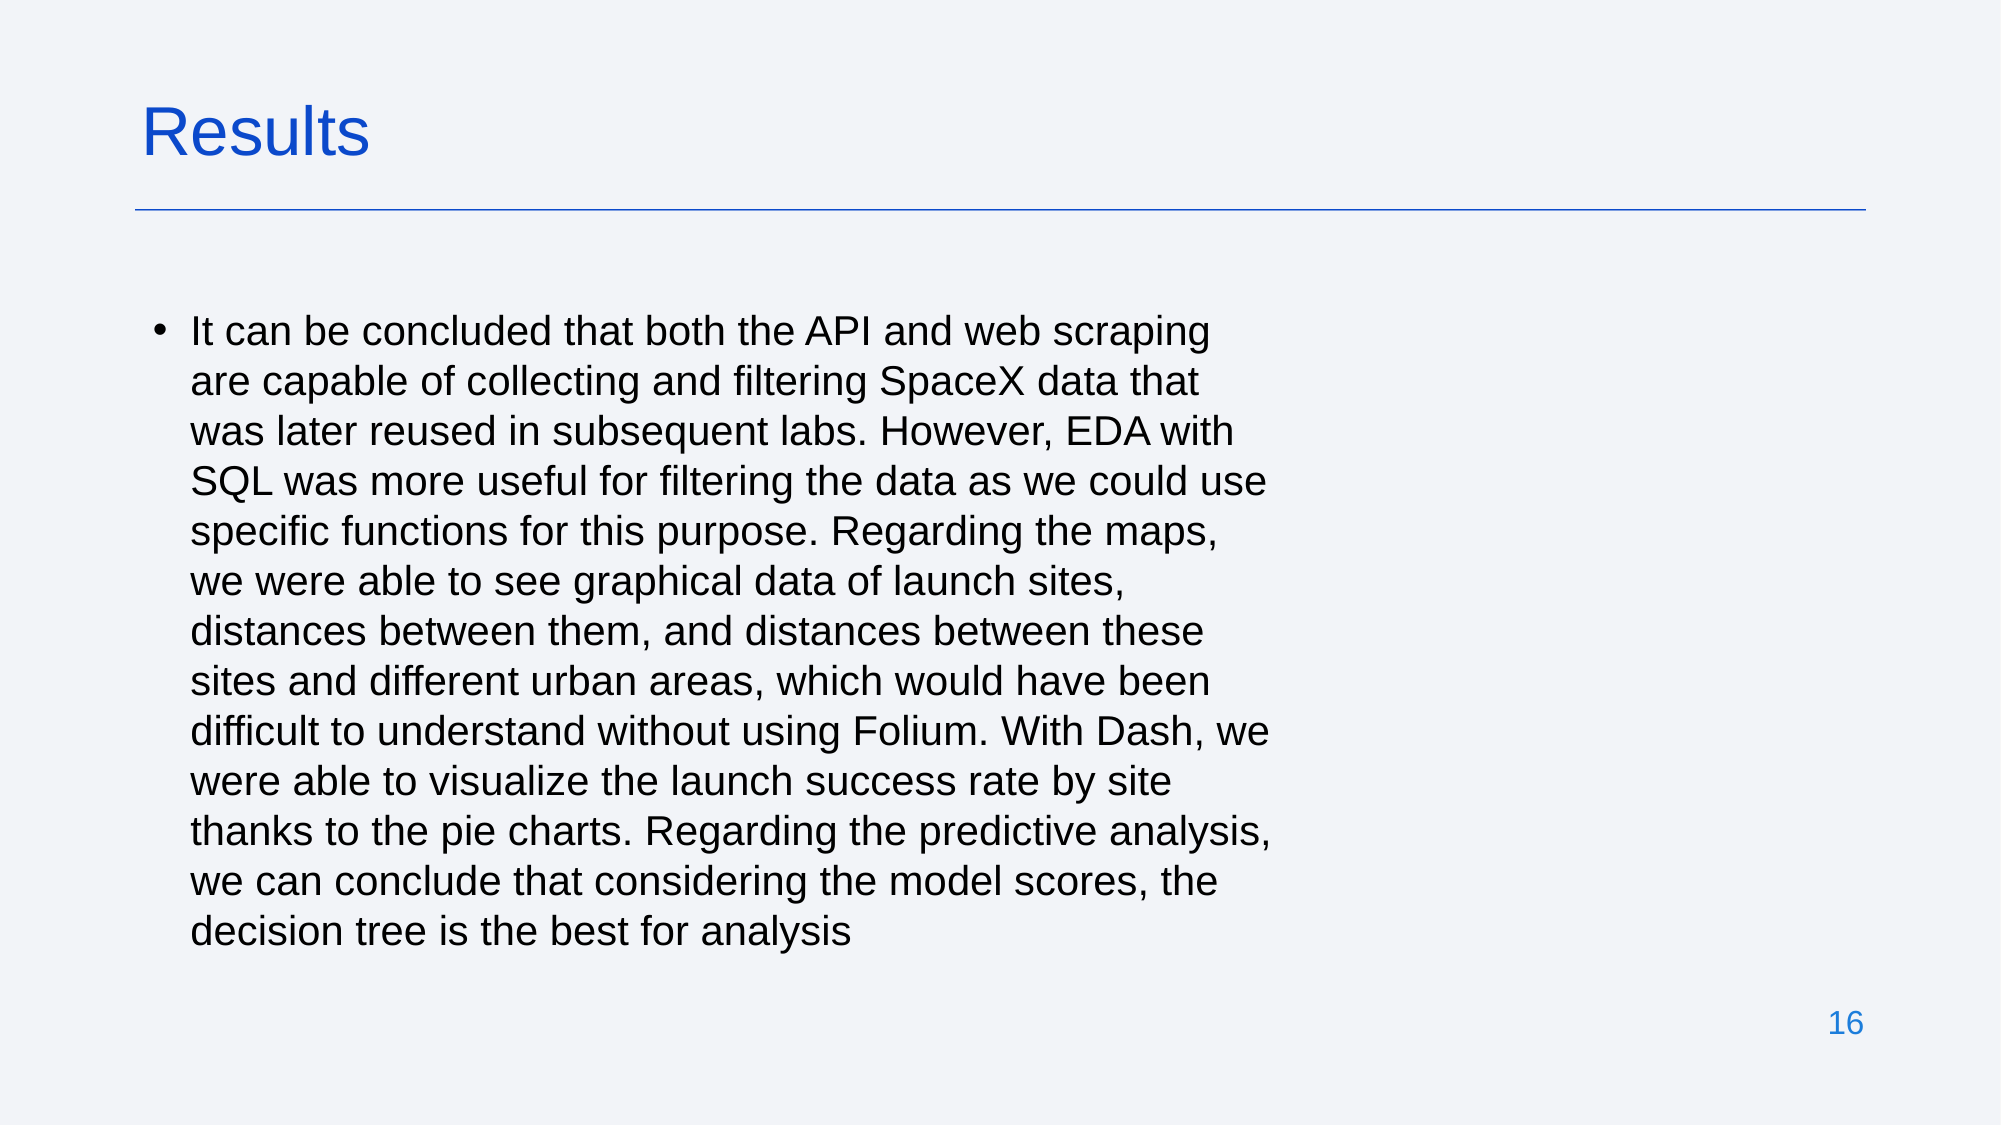

Results
It can be concluded that both the API and web scraping are capable of collecting and filtering SpaceX data that was later reused in subsequent labs. However, EDA with SQL was more useful for filtering the data as we could use specific functions for this purpose. Regarding the maps, we were able to see graphical data of launch sites, distances between them, and distances between these sites and different urban areas, which would have been difficult to understand without using Folium. With Dash, we were able to visualize the launch success rate by site thanks to the pie charts. Regarding the predictive analysis, we can conclude that considering the model scores, the decision tree is the best for analysis
16